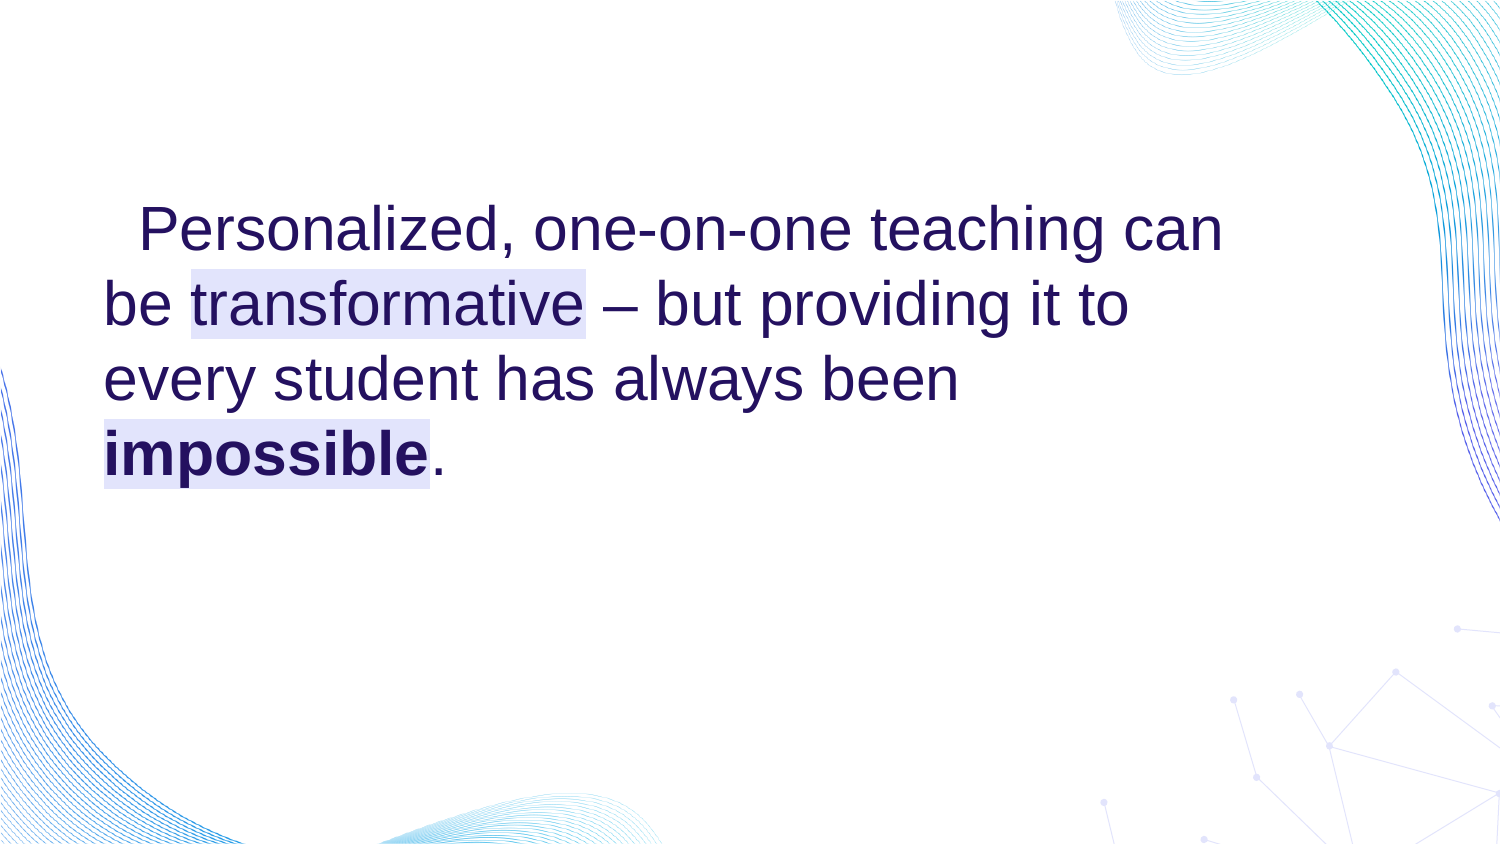

# Personalized, one-on-one teaching can be transformative – but providing it to every student has always been impossible.